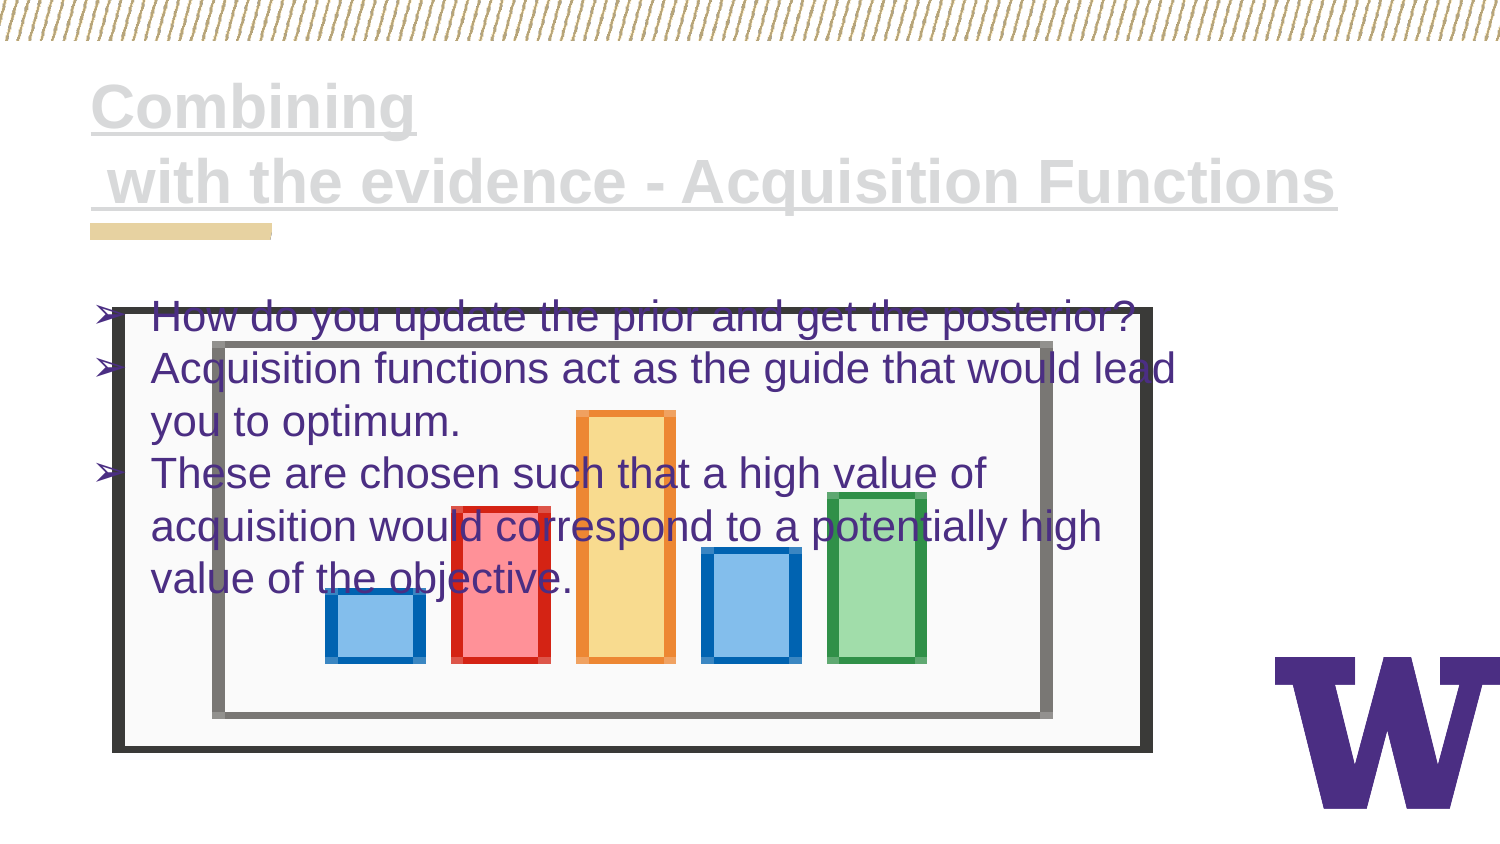

# Combining with the evidence - Acquisition Functions
How do you update the prior and get the posterior?
Acquisition functions act as the guide that would lead you to optimum.
These are chosen such that a high value of acquisition would correspond to a potentially high value of the objective.